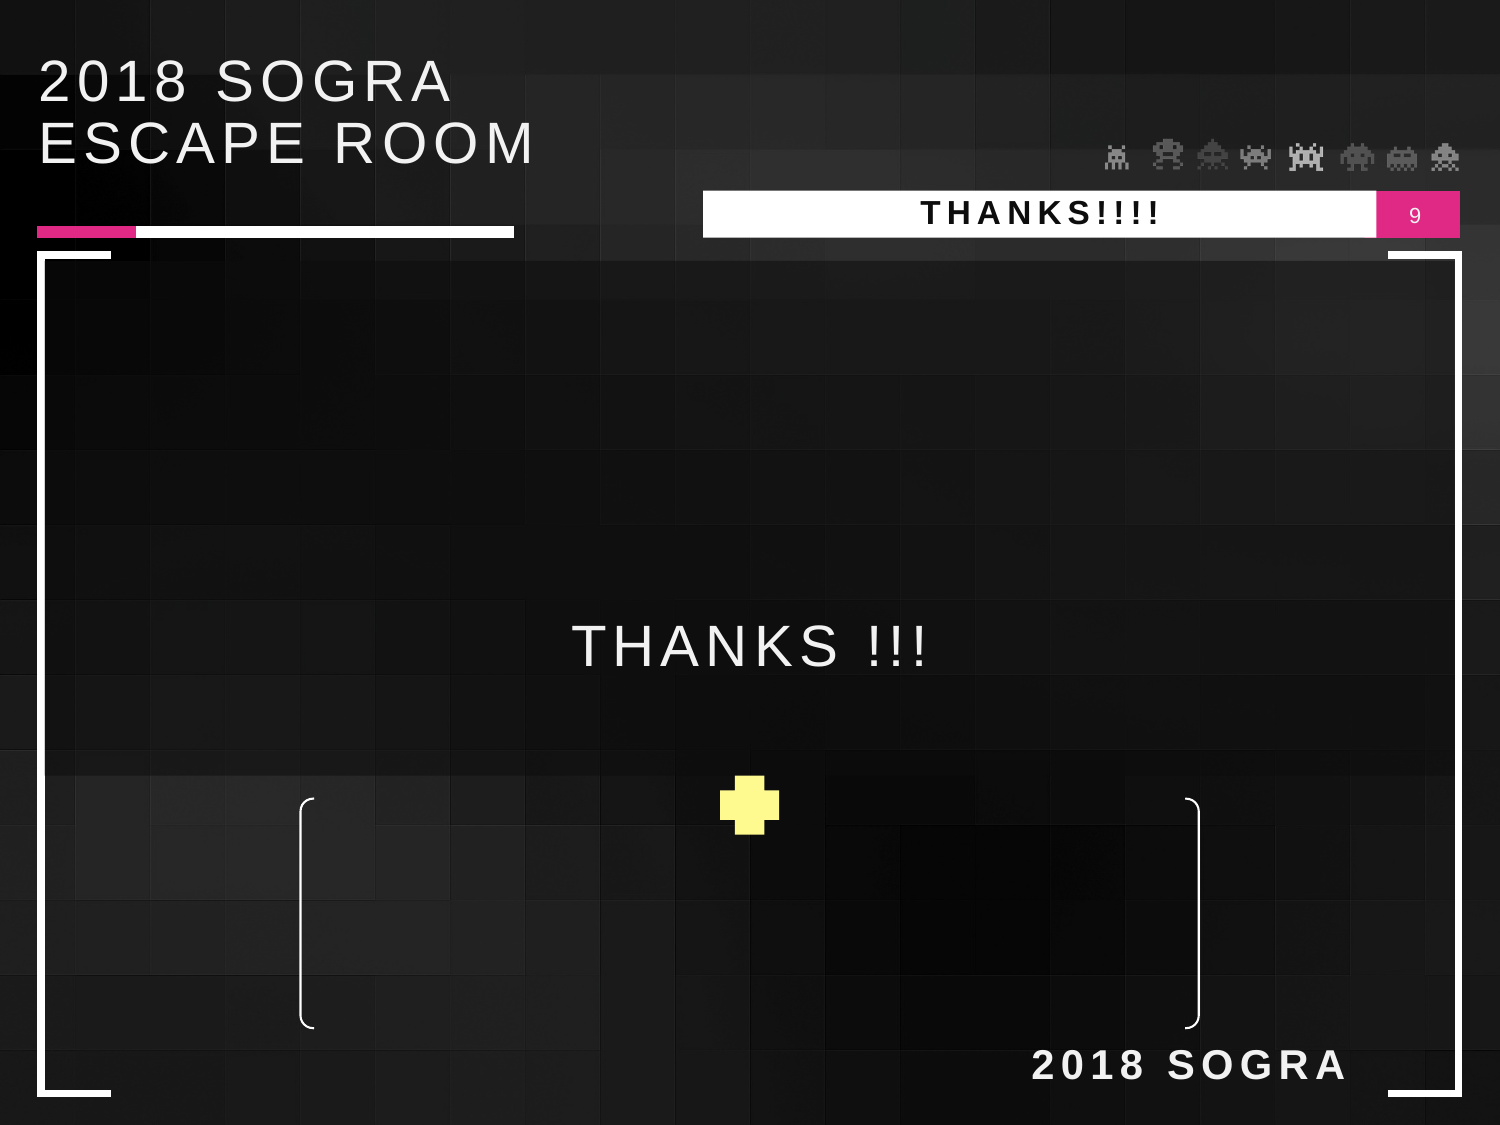

# 2018 SOGRA ESCAPE ROOM
THANKS!!!!
9

THANKS !!!

SECOND VERSION WILL BE CONTINUED NEXT YEAR …
2018 SOGRA